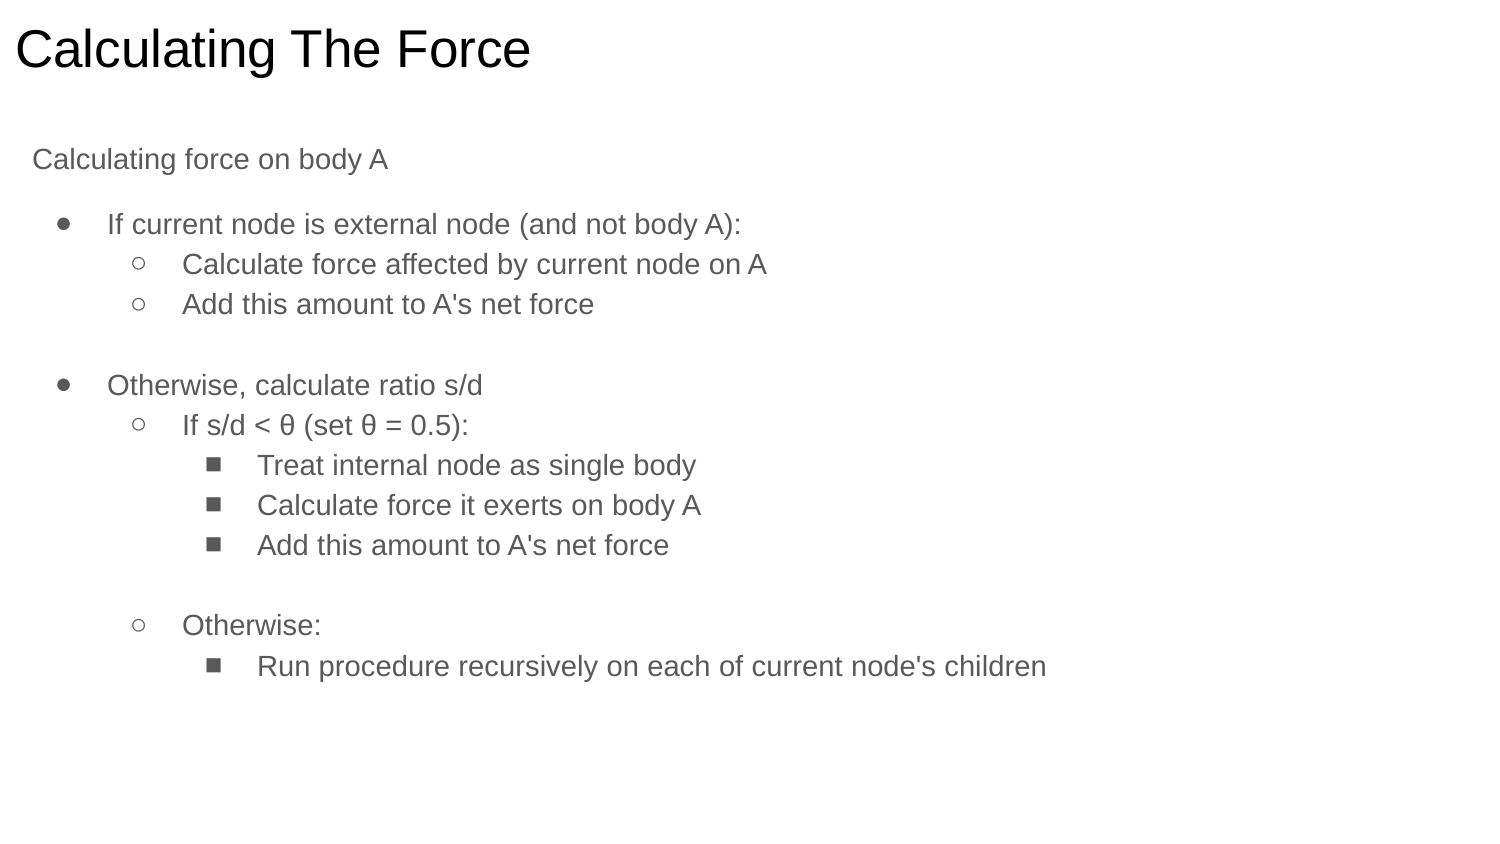

# Calculating The Force
Calculating force on body A
If current node is external node (and not body A):
Calculate force affected by current node on A
Add this amount to A's net force
Otherwise, calculate ratio s/d
If s/d < θ (set θ = 0.5):
Treat internal node as single body
Calculate force it exerts on body A
Add this amount to A's net force
Otherwise:
Run procedure recursively on each of current node's children